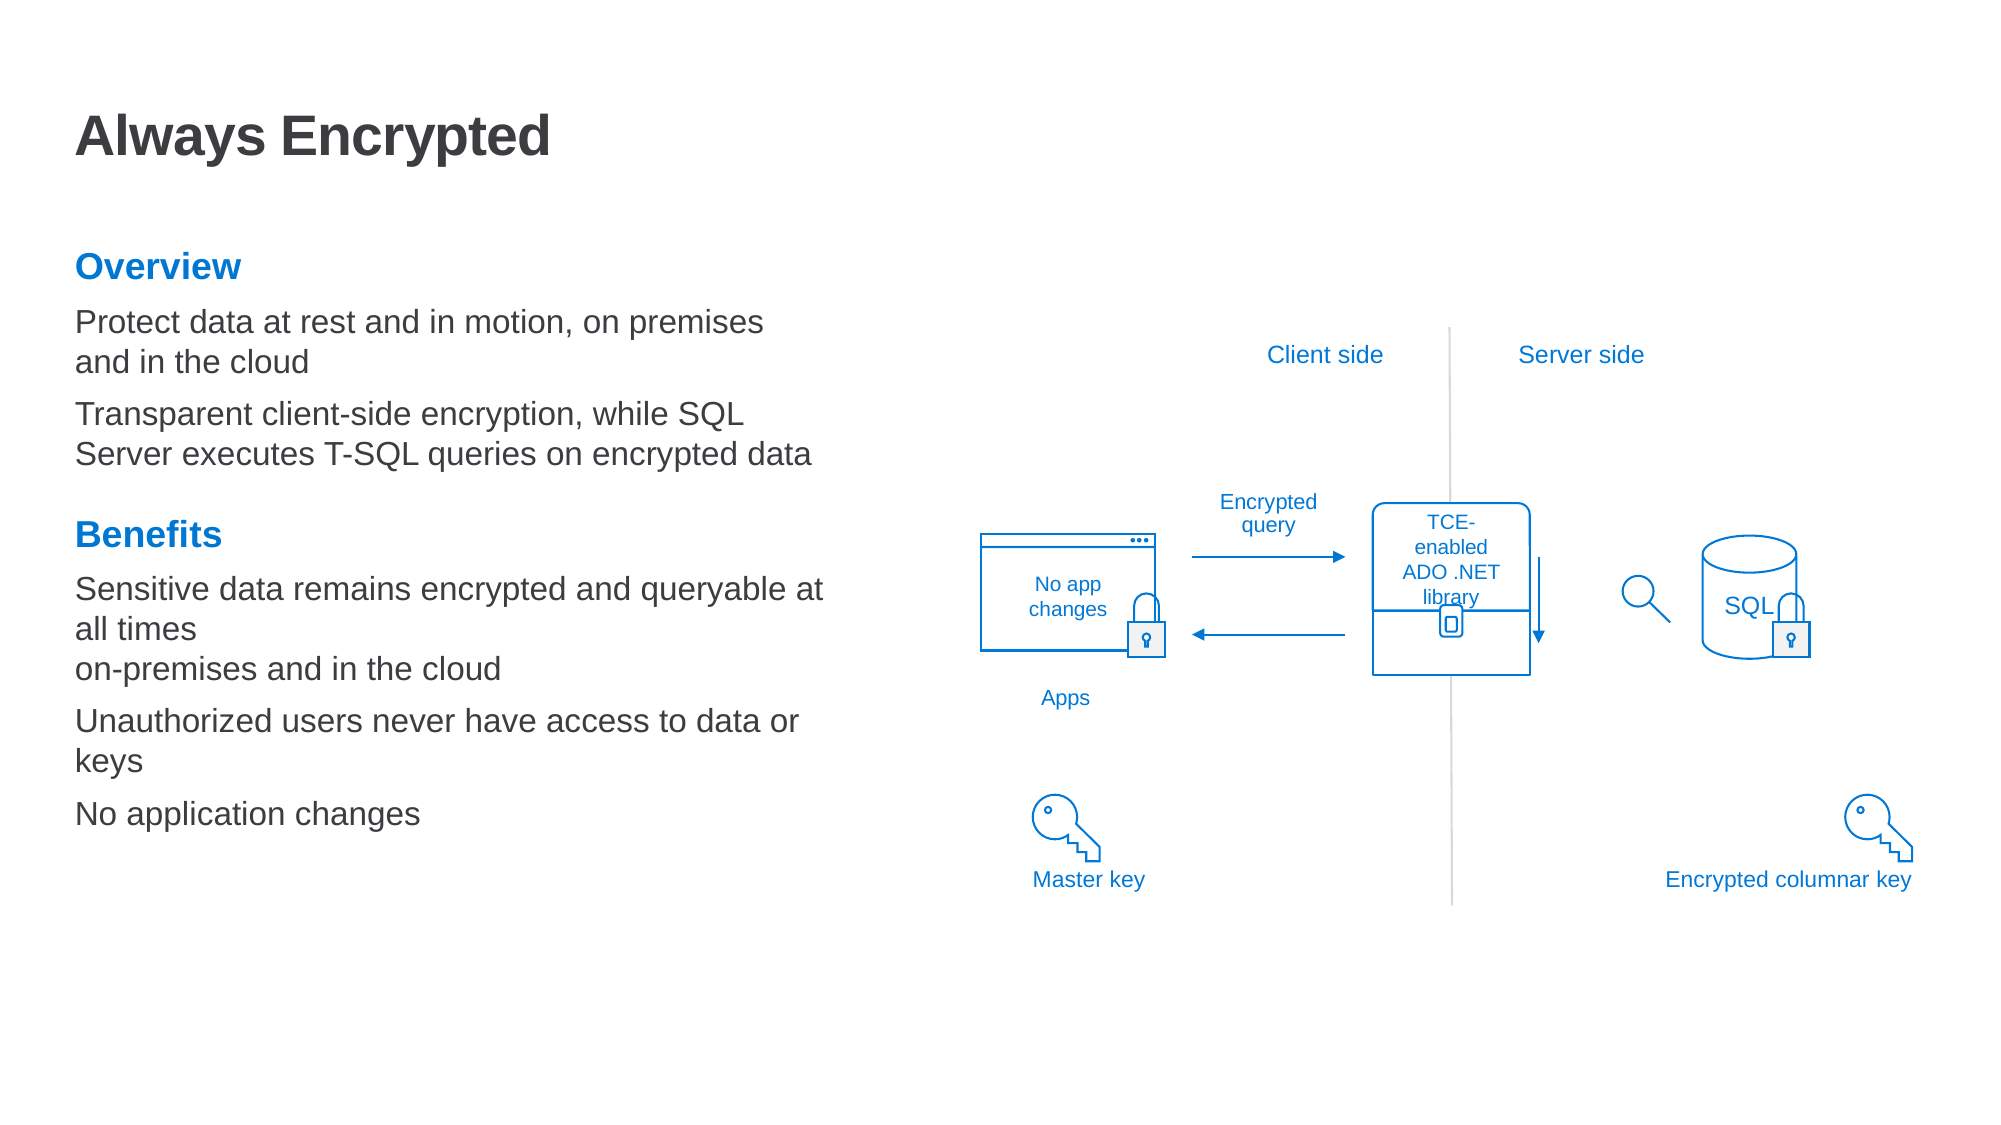

# Always Encrypted
Overview
Protect data at rest and in motion, on premises
and in the cloud
Transparent client-side encryption, while SQL Server executes T-SQL queries on encrypted data
Benefits
Sensitive data remains encrypted and queryable at all times
on-premises and in the cloud
Unauthorized users never have access to data or keys
No application changes
Client side
Server side
Encrypted query
TCE-enabled ADO .NET library

No app changes

SQL

Apps

Master key
Encrypted columnar key